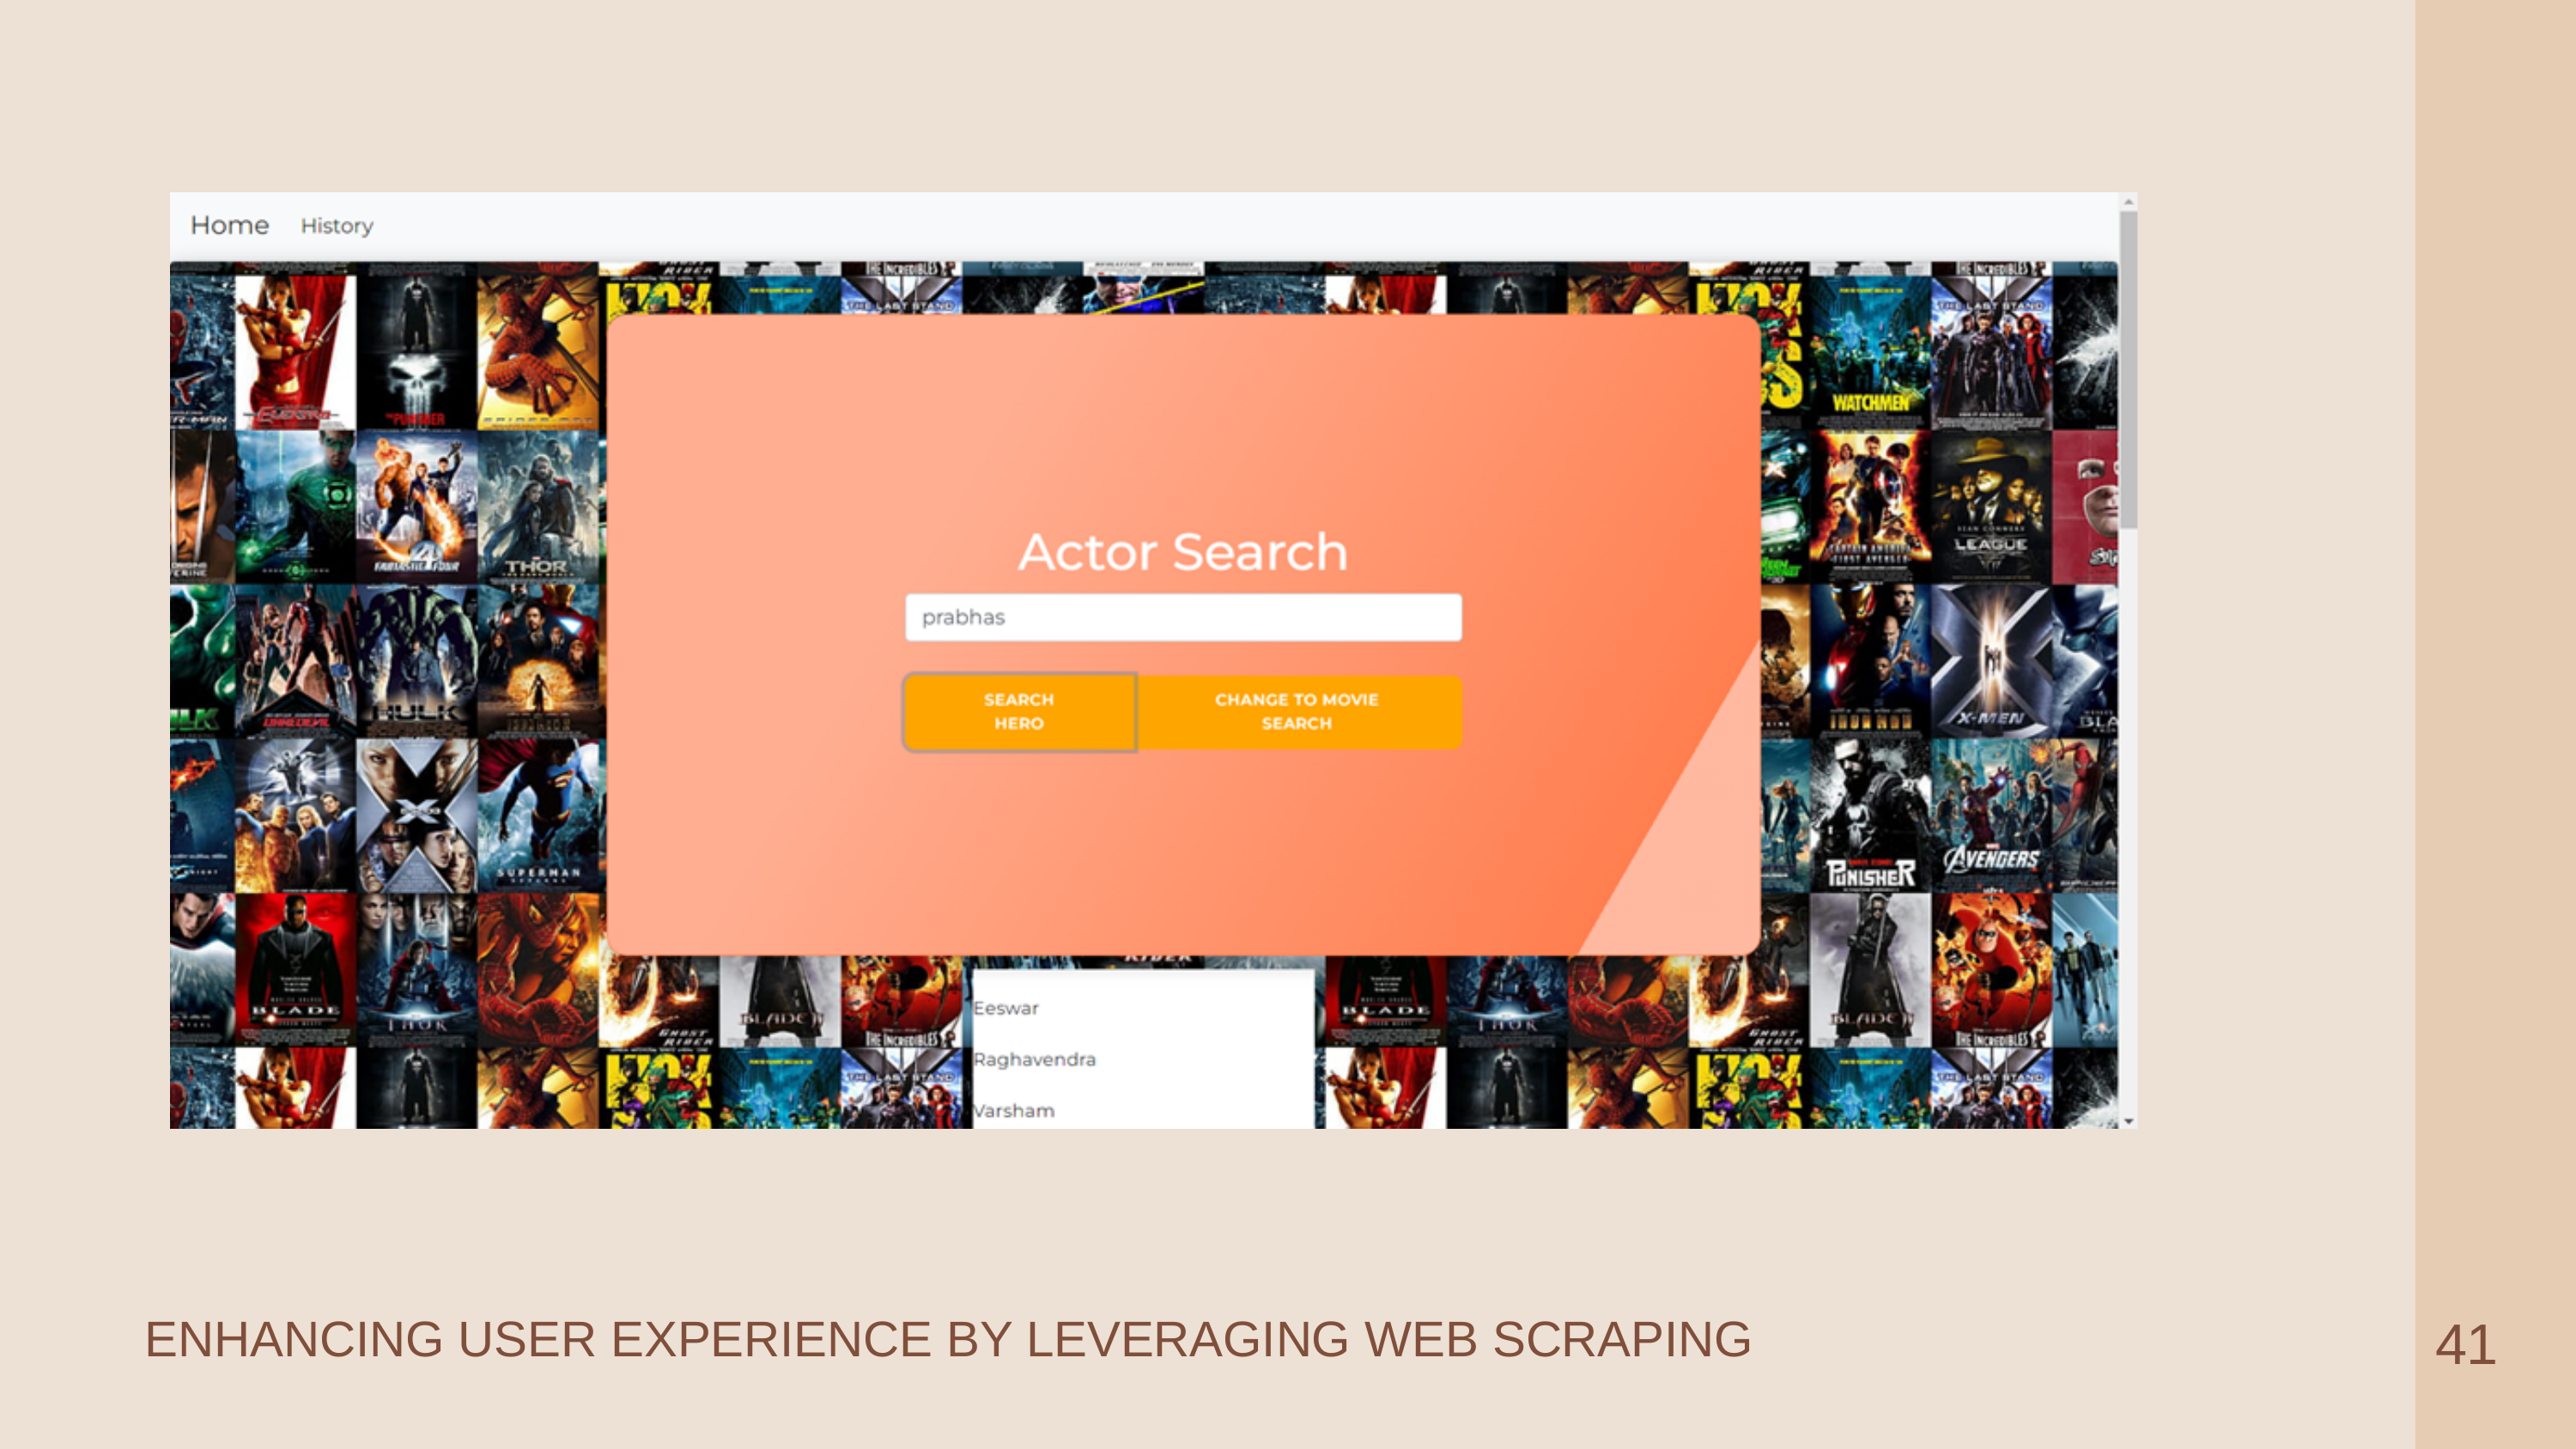

41
ENHANCING USER EXPERIENCE BY LEVERAGING WEB SCRAPING